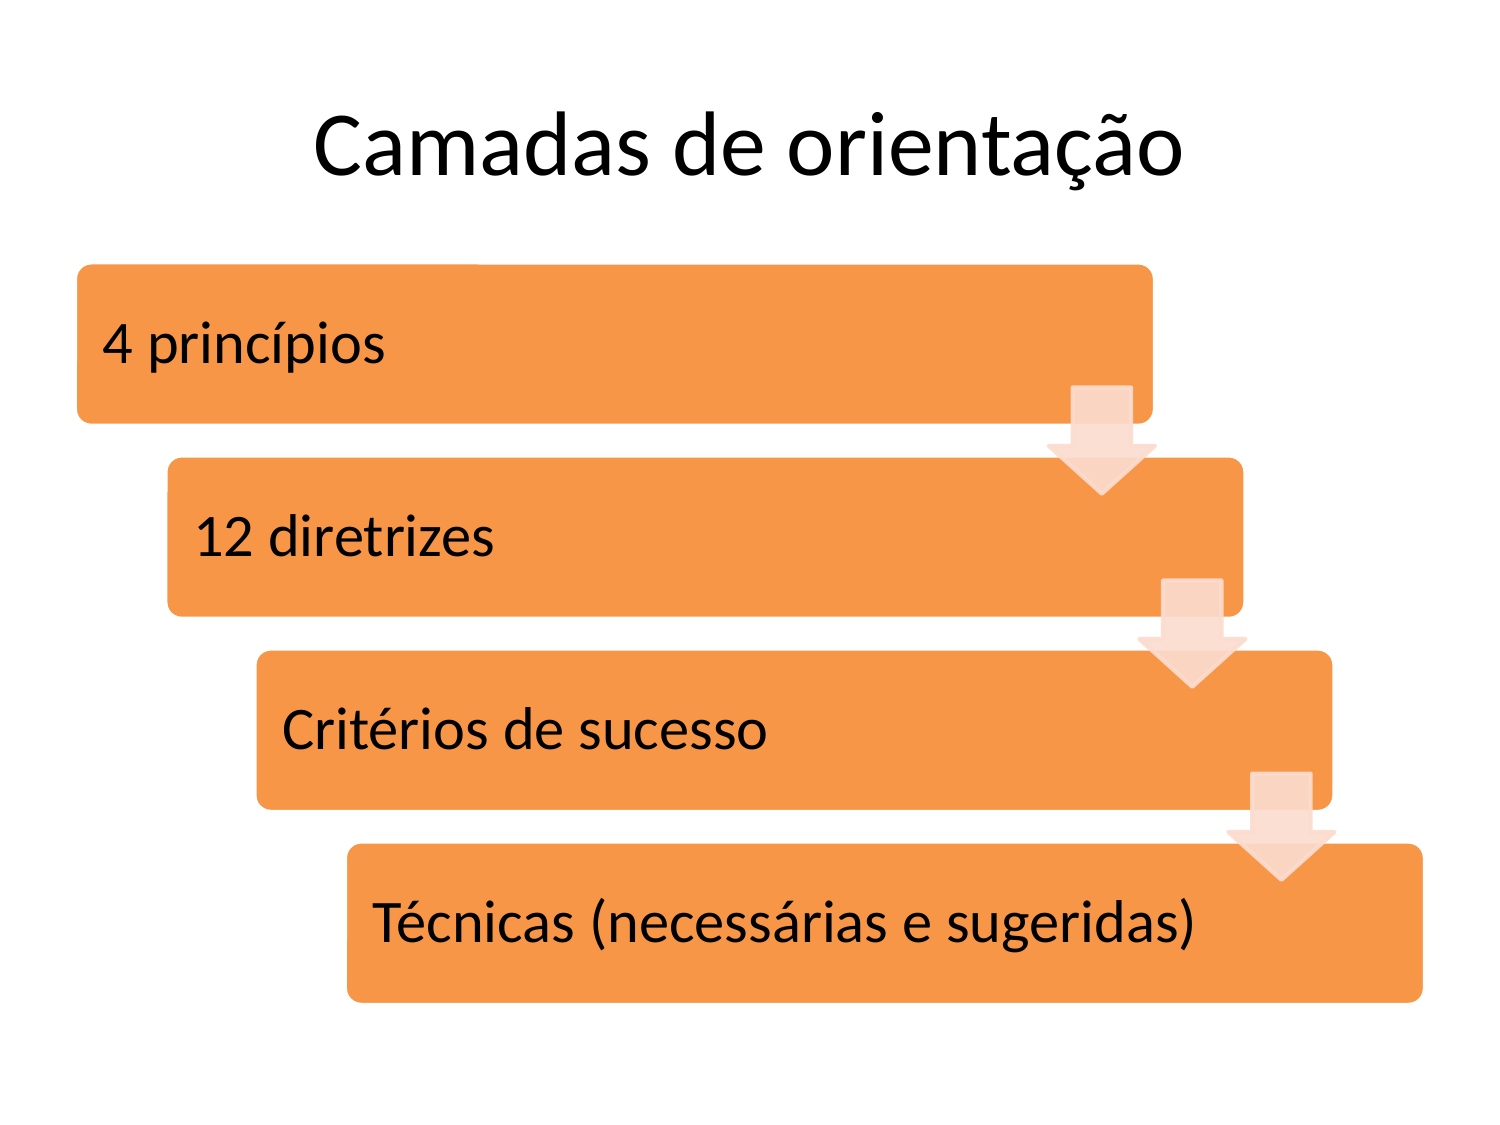

# Camadas de orientação
4 princípios
12 diretrizes
Critérios de sucesso
Técnicas (necessárias e sugeridas)